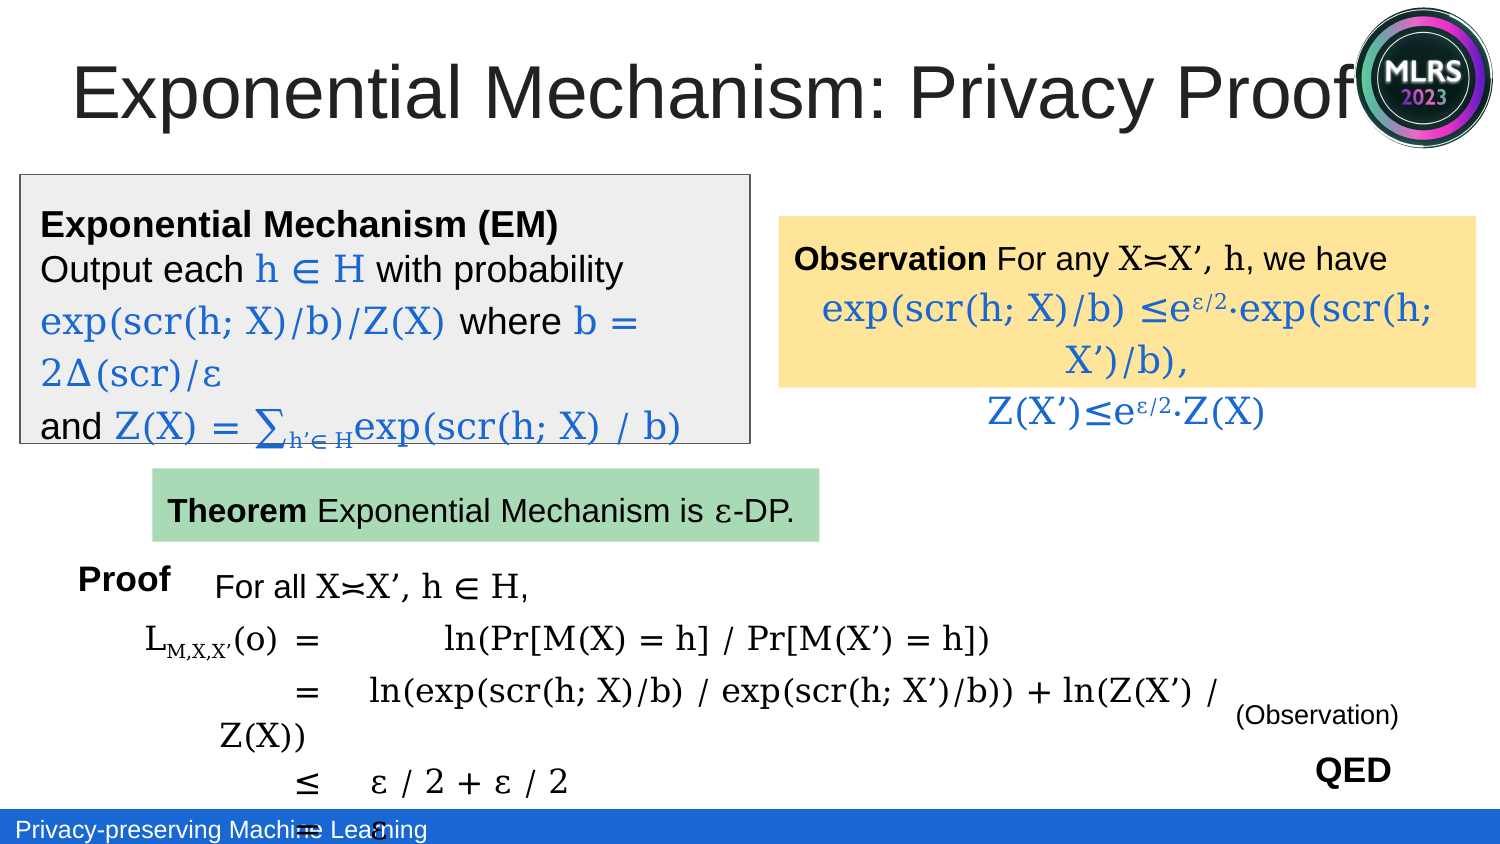

Exponential Mechanism: Privacy Proof

Exponential Mechanism (EM)
Observation For any X≍X’, h, we have
exp(scr(h; X)/b) ≤eε/2⋅exp(scr(h; X’)/b),
Z(X’)≤eε/2⋅Z(X)
Output each h ∈ H with probability
exp(scr(h; X)/b)/Z(X) where b = 2Δ(scr)/ε
and Z(X) = ∑h’∈ Hexp(scr(h; X) / b)
Theorem Exponential Mechanism is ε-DP.

Proof
For all X≍X’, h ∈ H,
LM,X,X’(o) 	= 	ln(Pr[M(X) = h] / Pr[M(X’) = h])
= 	ln(exp(scr(h; X)/b) / exp(scr(h; X’)/b)) + ln(Z(X’) / Z(X))
≤	ε / 2 + ε / 2
= 	ε
(Observation)
QED